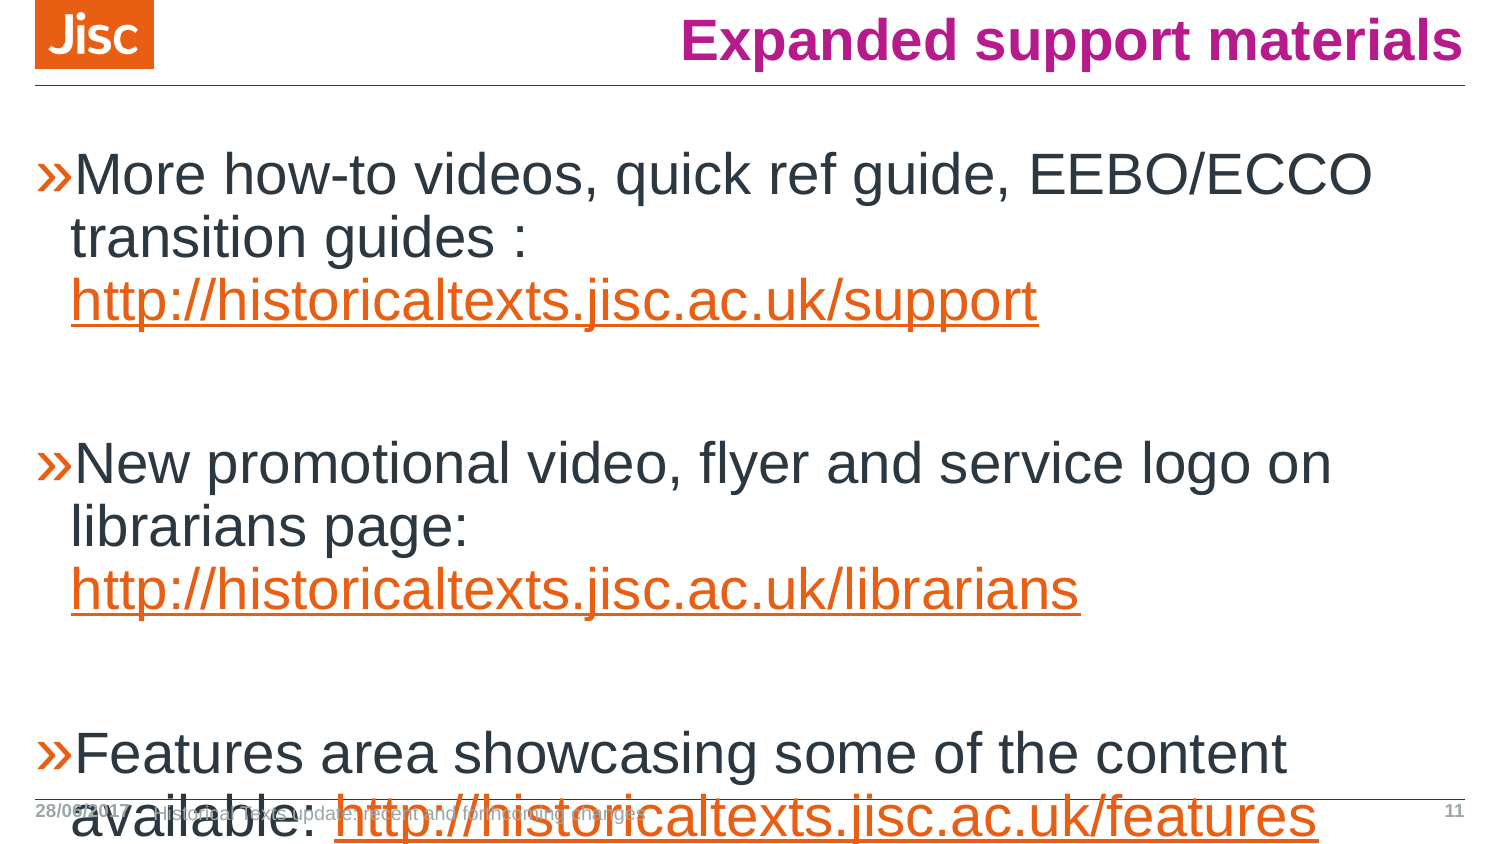

# Expanded support materials
More how-to videos, quick ref guide, EEBO/ECCO transition guides : http://historicaltexts.jisc.ac.uk/support

New promotional video, flyer and service logo on librarians page: http://historicaltexts.jisc.ac.uk/librarians

Features area showcasing some of the content available: http://historicaltexts.jisc.ac.uk/features
28/06/2017
Historical Texts update: recent and forthcoming changes
11